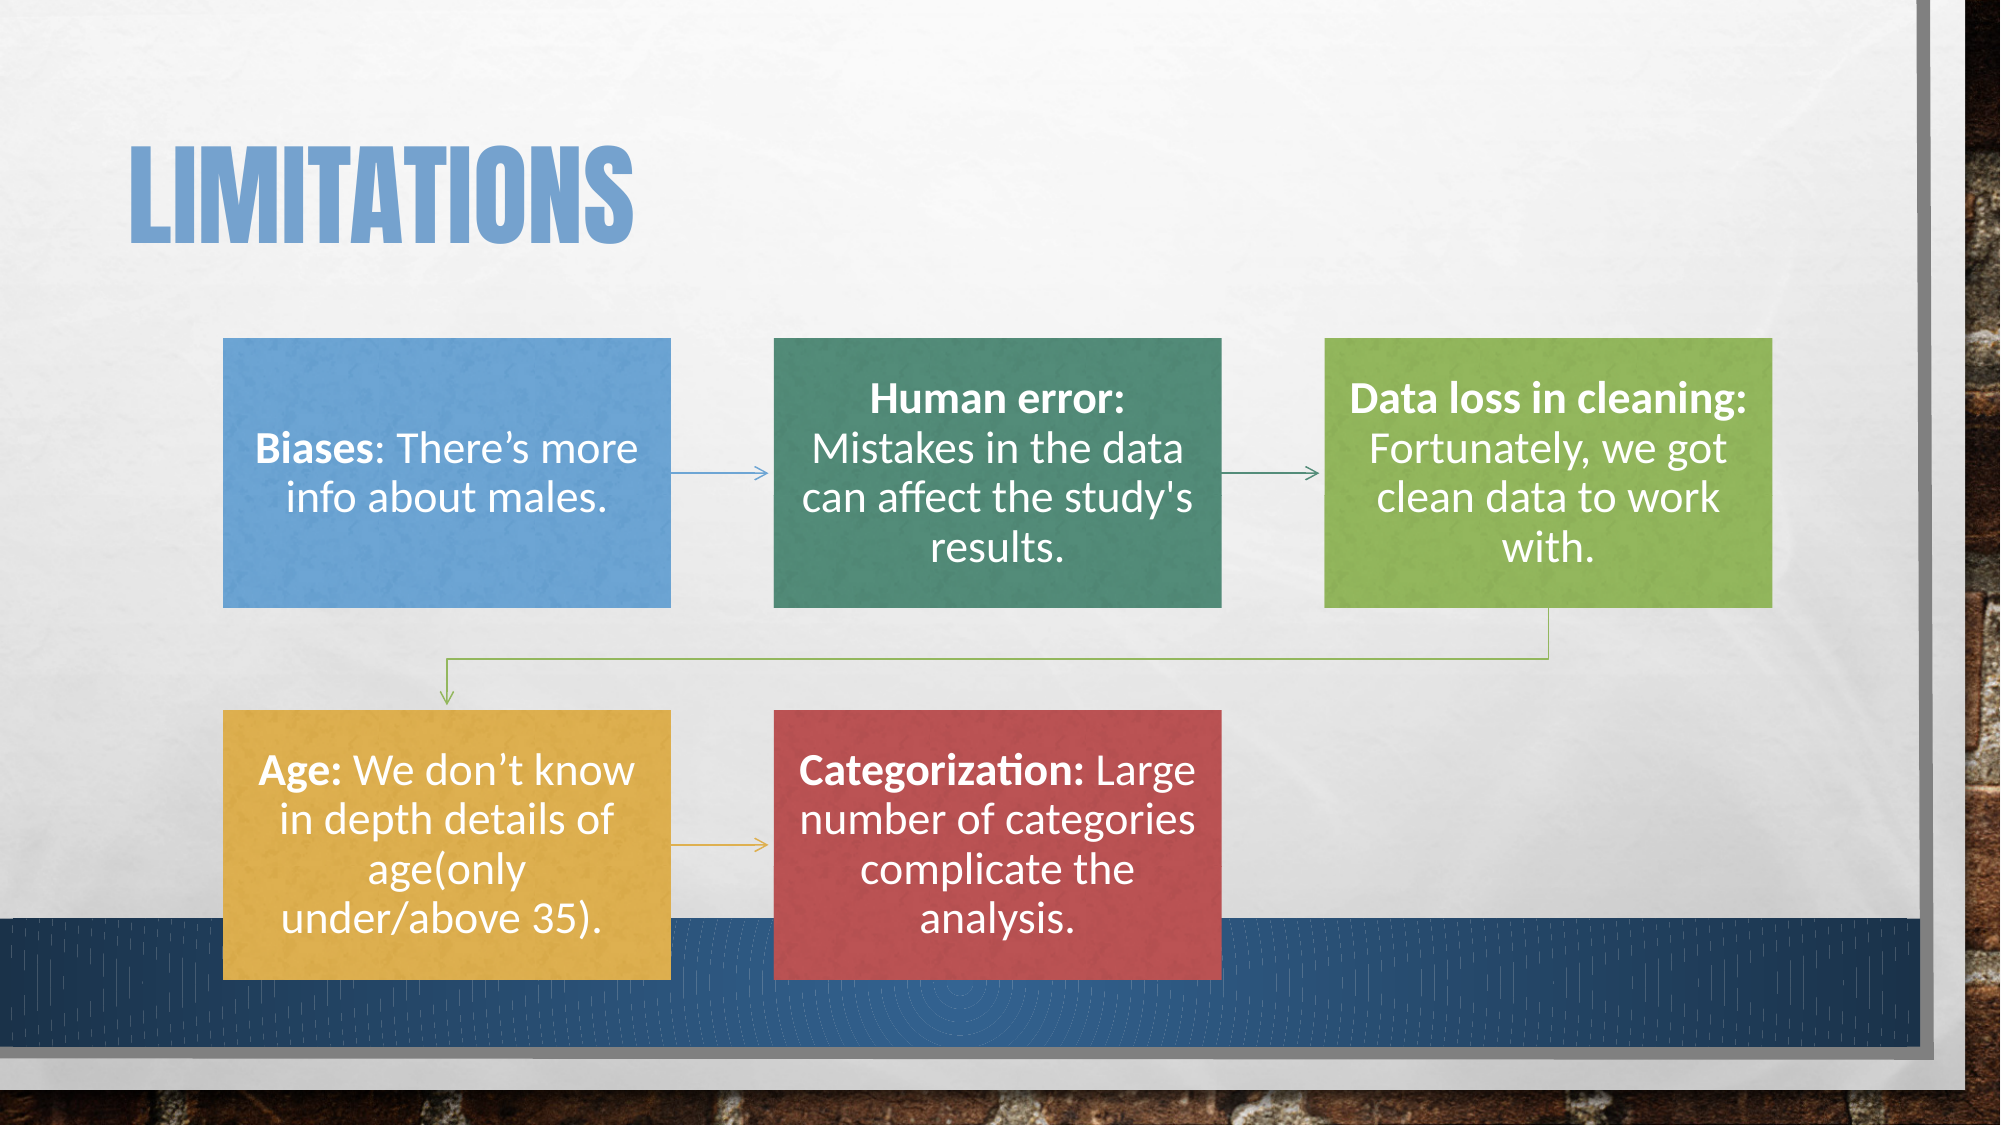

# LIMITATIONS

Biases: There’s more info about males.

Human error: Mistakes in the data can affect the study's results.

Data loss in cleaning: Fortunately, we got clean data to work with.

Age: We don’t know in depth details of age(only under/above 35).
Categorization: Large number of categories complicate the analysis.